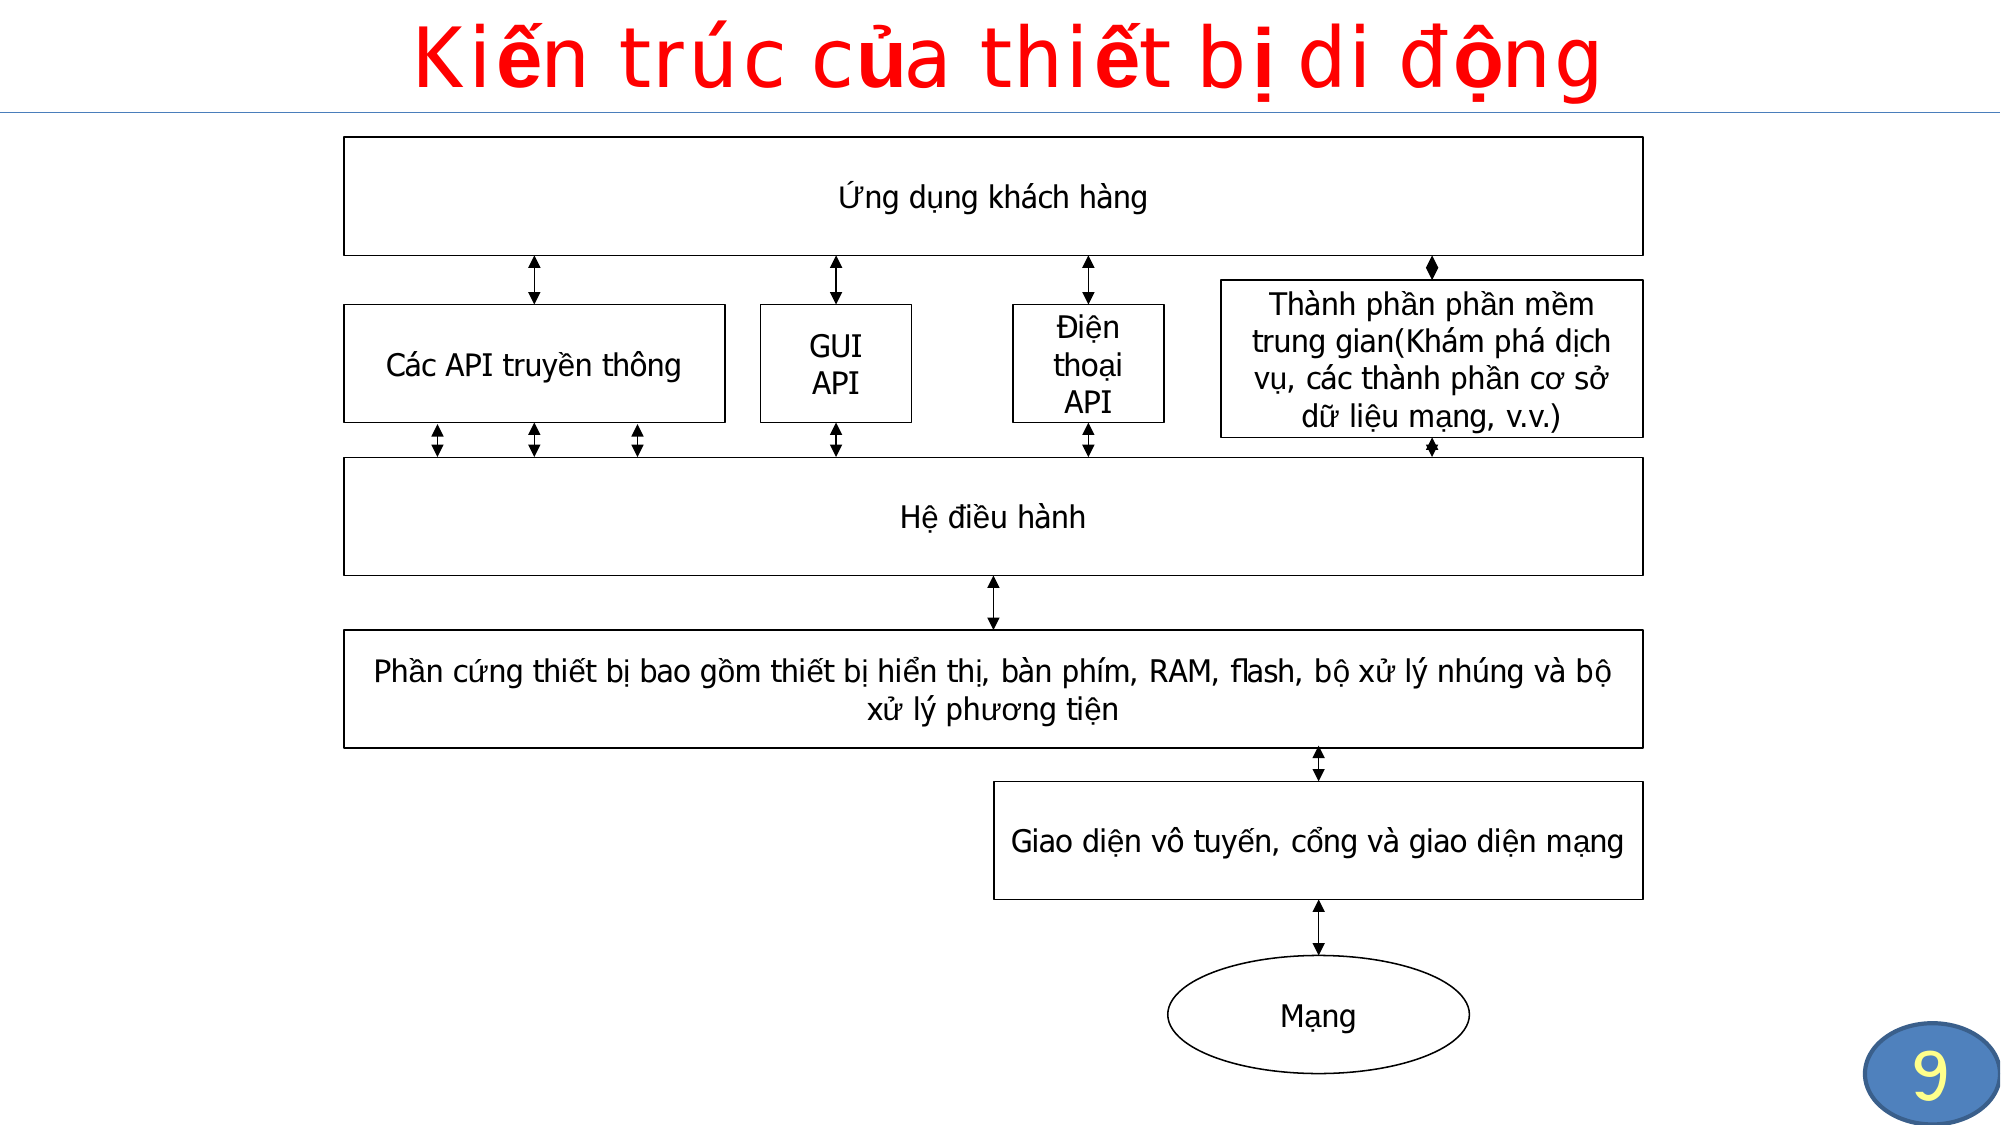

# Kiến trúc của thiết bị di động
Ứng dụng khách hàng
Thành phần phần mềm trung gian(Khám phá dịch vụ, các thành phần cơ sở dữ liệu mạng, v.v.)
GUI
API
Điện thoại
API
Các API truyền thông
Hệ điều hành
Phần cứng thiết bị bao gồm thiết bị hiển thị, bàn phím, RAM, flash, bộ xử lý nhúng và bộ xử lý phương tiện
Giao diện vô tuyến, cổng và giao diện mạng
Mạng
9